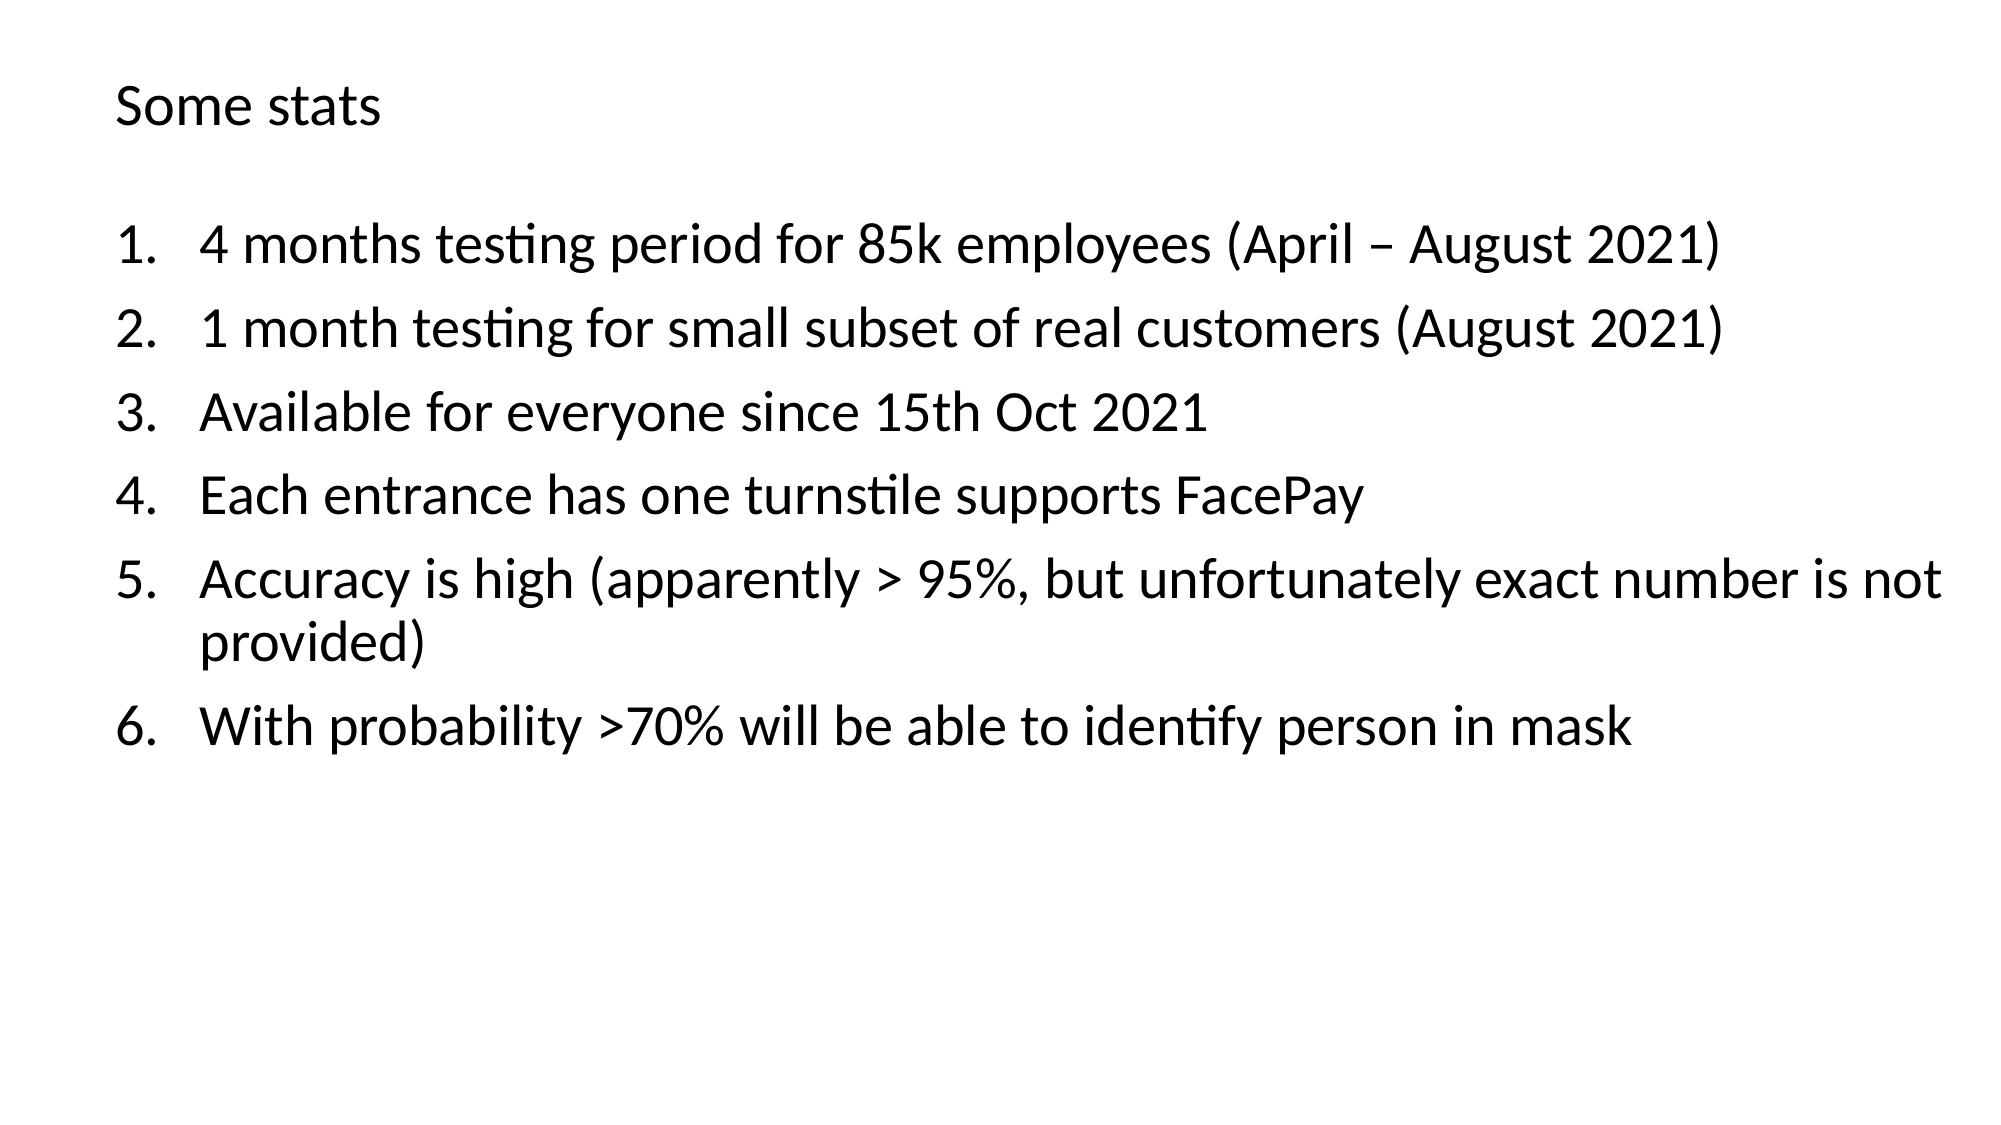

# Some stats
4 months testing period for 85k employees (April – August 2021)
1 month testing for small subset of real customers (August 2021)
Available for everyone since 15th Oct 2021
Each entrance has one turnstile supports FacePay
Accuracy is high (apparently > 95%, but unfortunately exact number is not provided)
With probability >70% will be able to identify person in mask